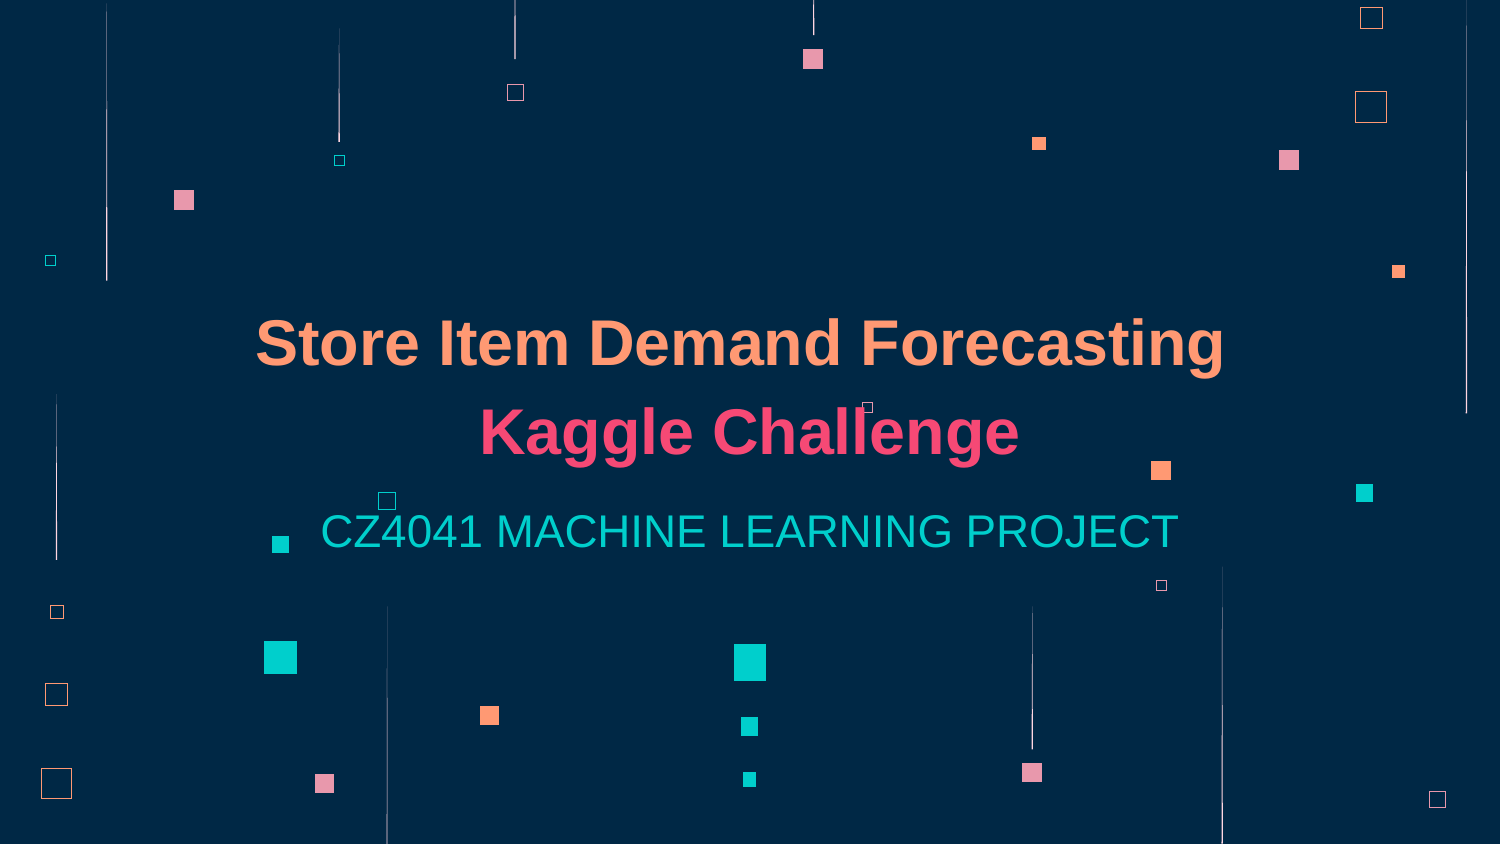

Store Item Demand Forecasting
Kaggle Challenge
# CZ4041 MACHINE LEARNING PROJECT